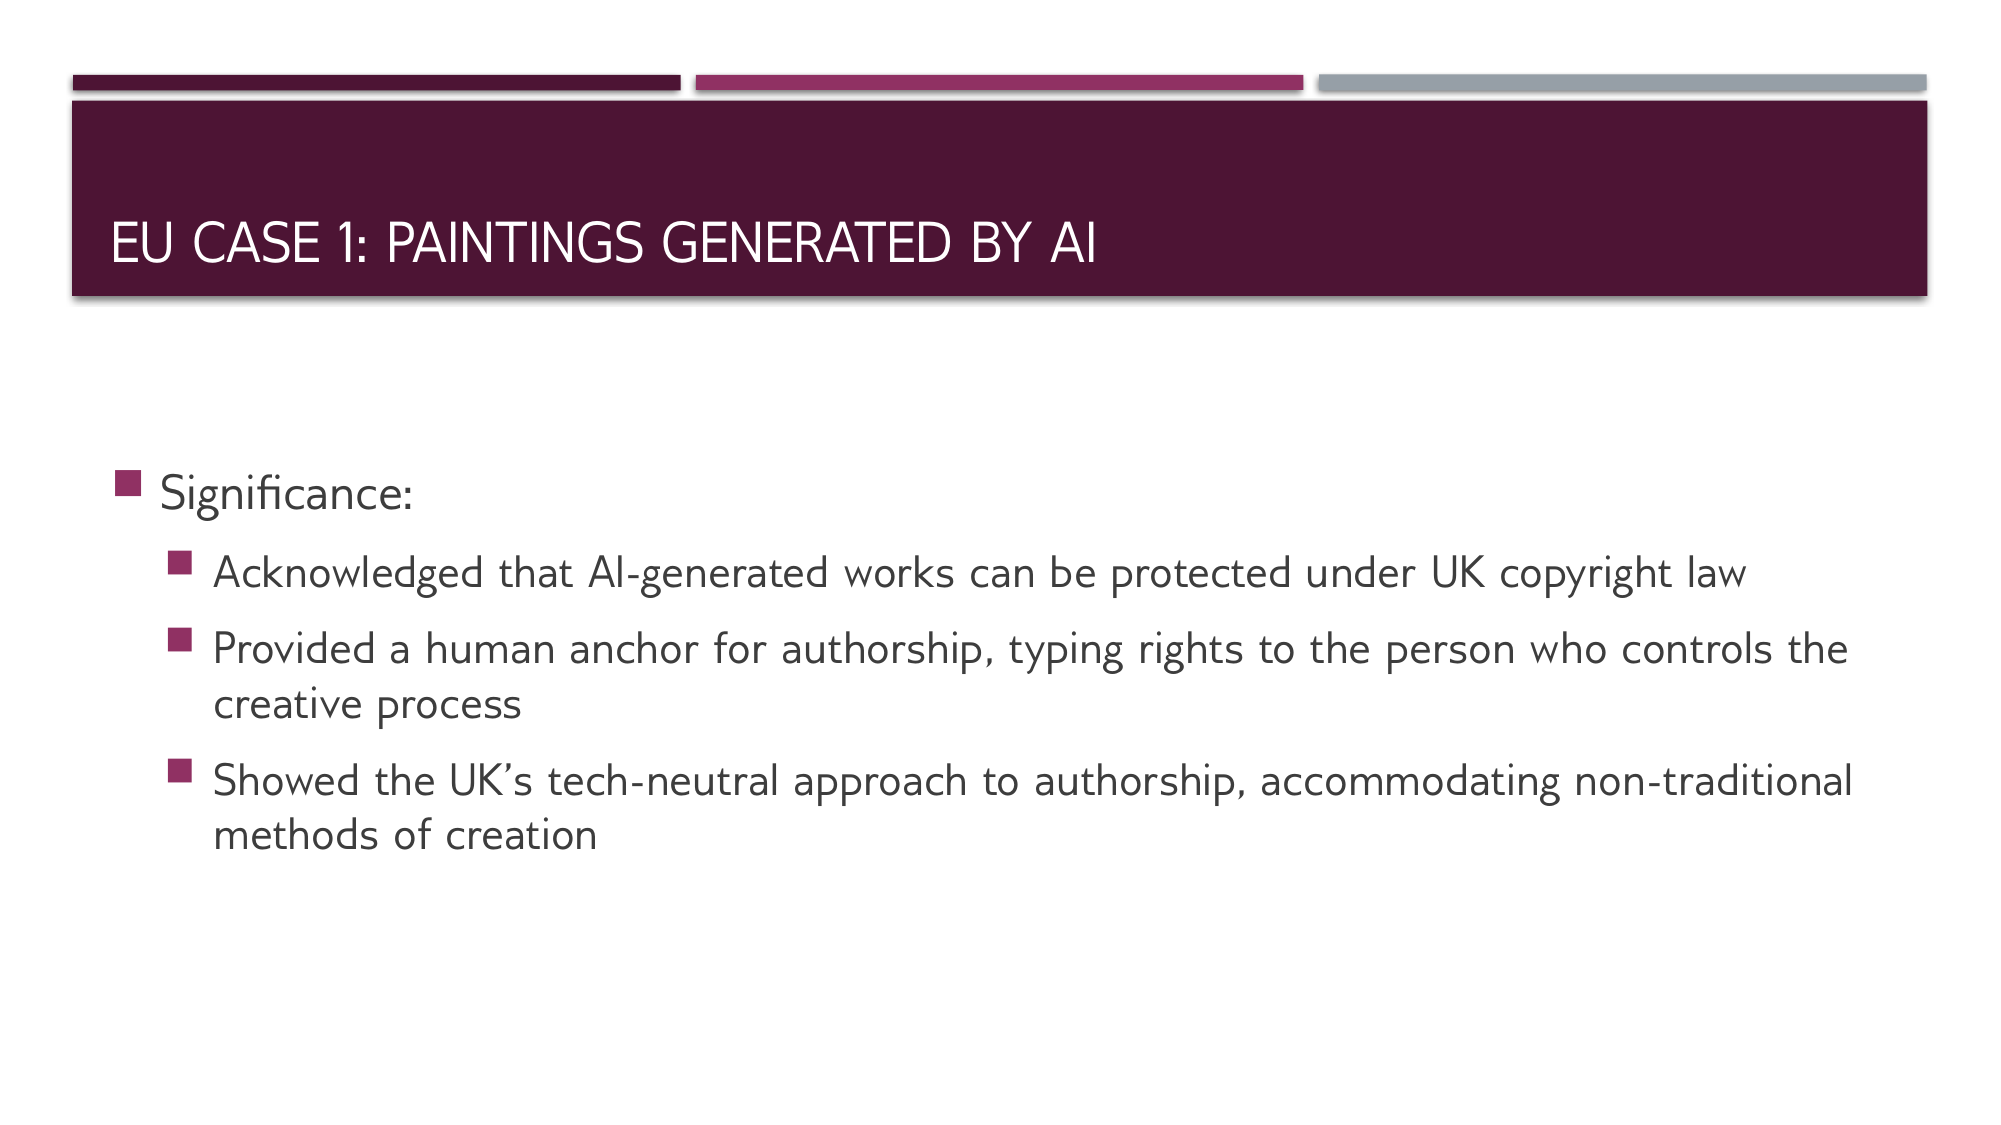

# EU Case 1: Paintings Generated by AI
Significance:
Acknowledged that AI-generated works can be protected under UK copyright law
Provided a human anchor for authorship, typing rights to the person who controls the creative process
Showed the UK’s tech-neutral approach to authorship, accommodating non-traditional methods of creation